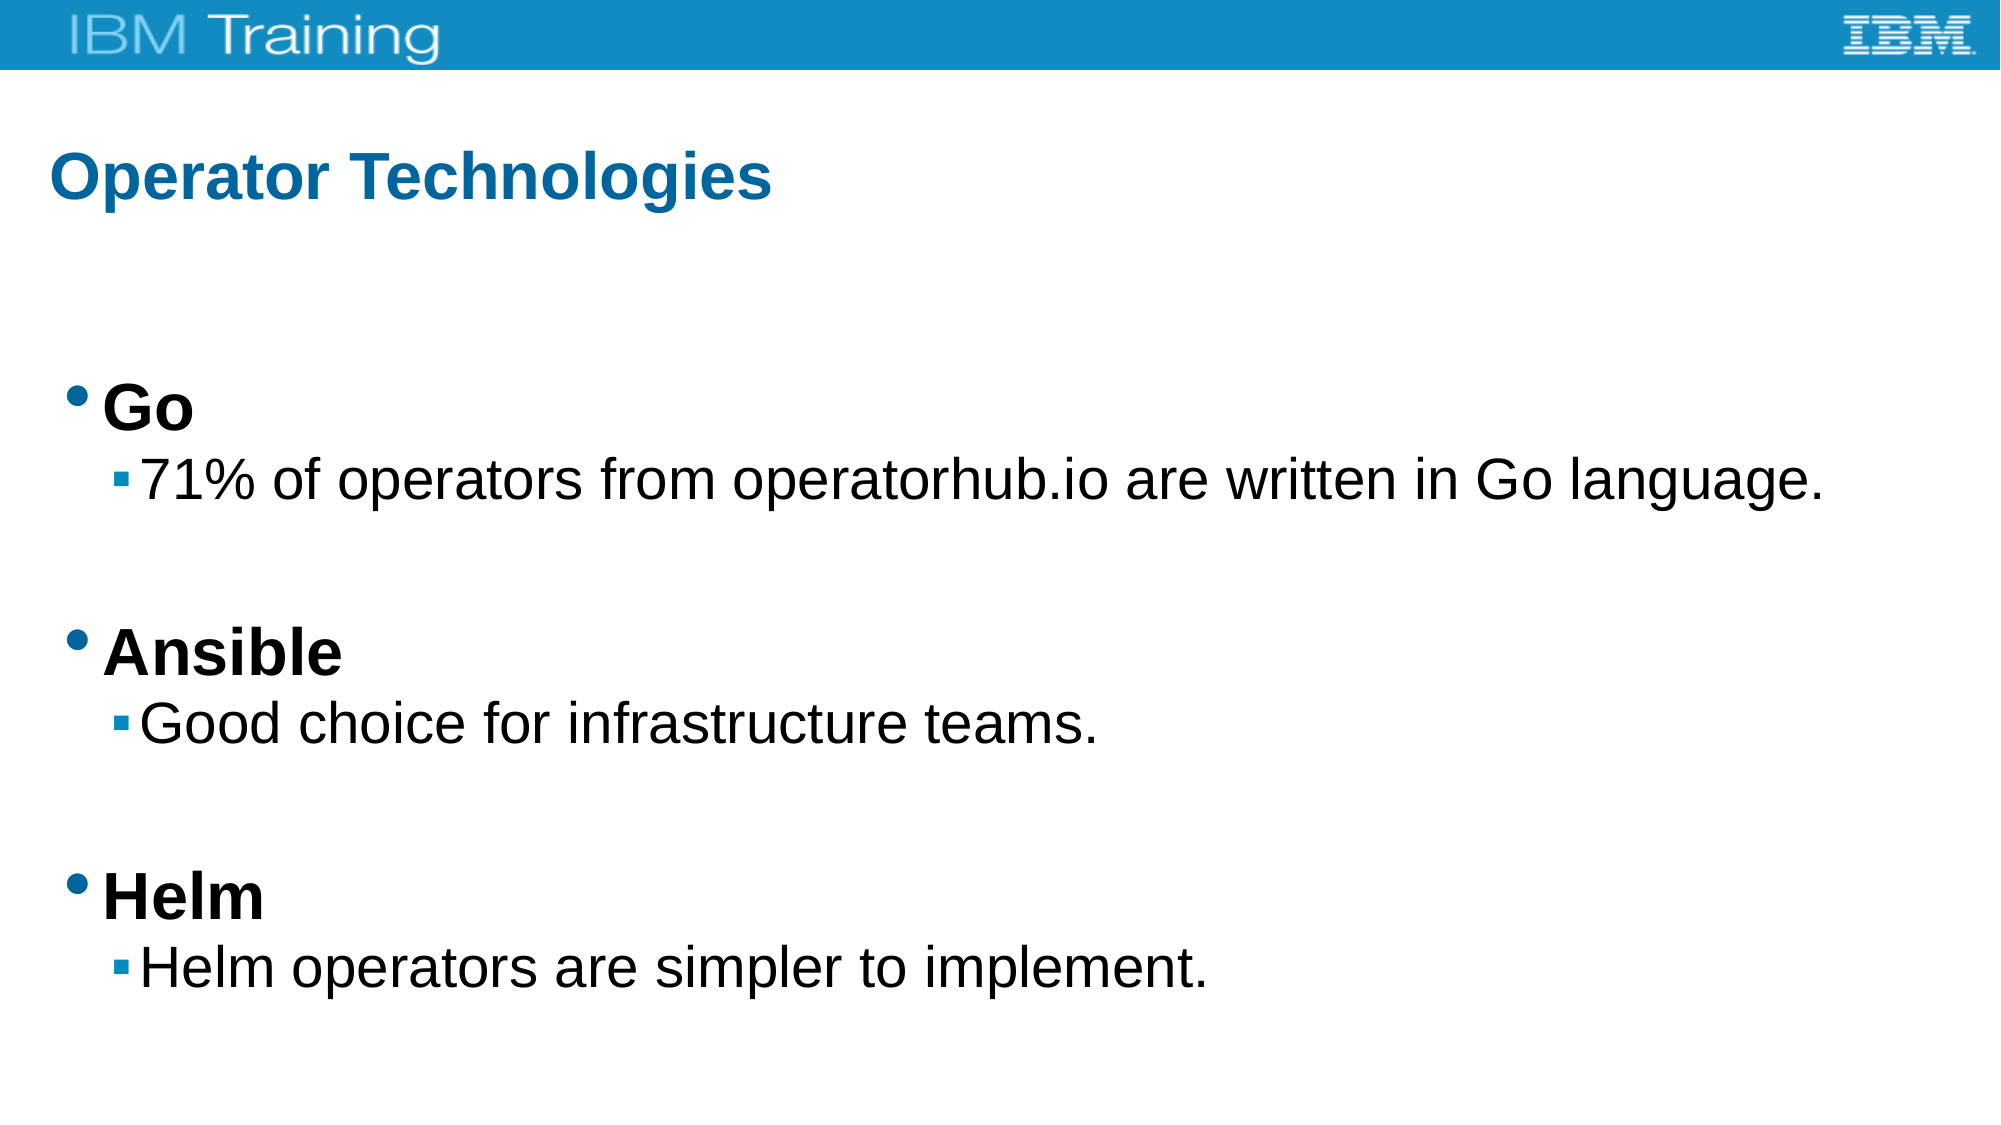

# Operator Technologies
Go
71% of operators from operatorhub.io are written in Go language.

Ansible
Good choice for infrastructure teams.

Helm
Helm operators are simpler to implement.